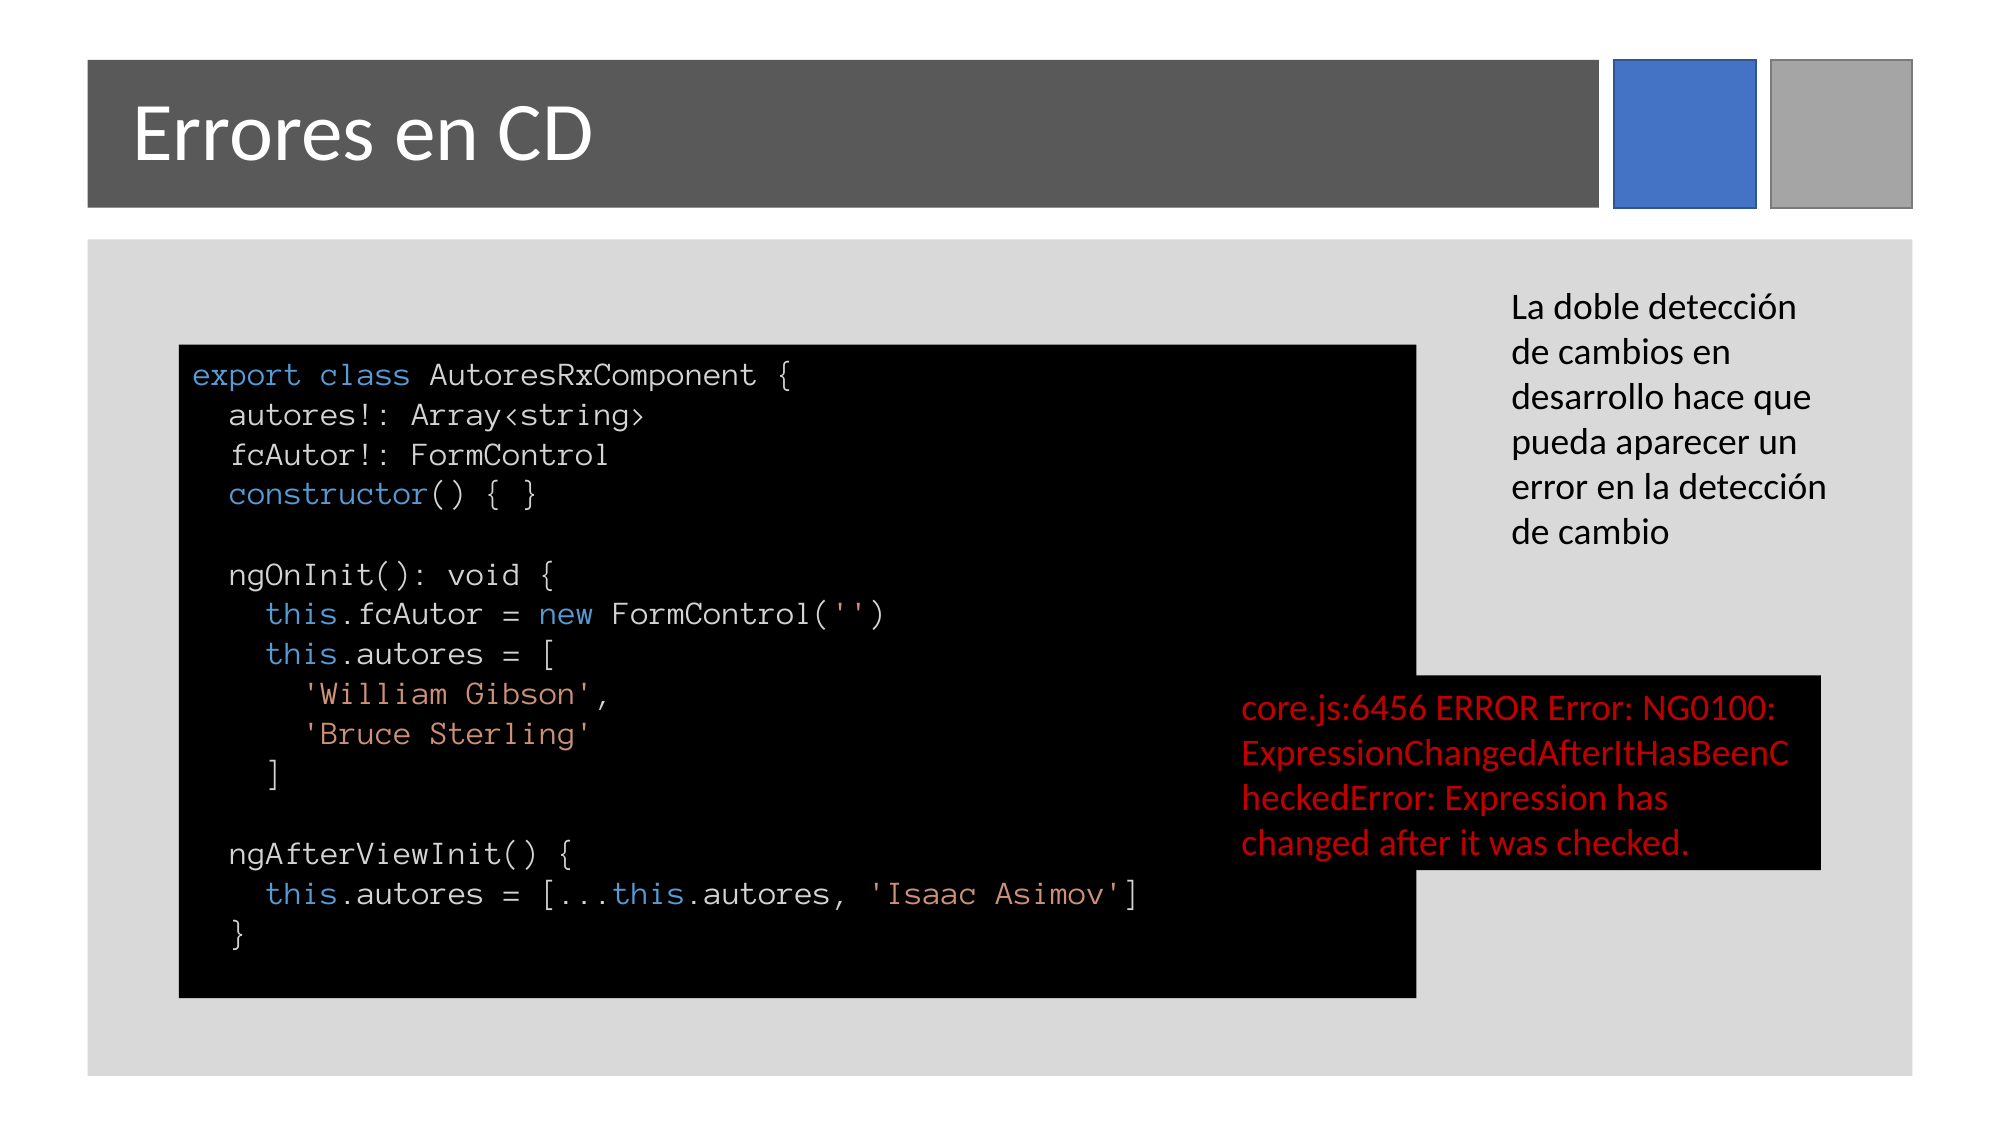

# Errores en CD
La doble detección de cambios en desarrollo hace que pueda aparecer un error en la detección de cambio
export class AutoresRxComponent {
  autores!: Array<string>
  fcAutor!: FormControl
  constructor() { }
  ngOnInit(): void {
    this.fcAutor = new FormControl('')
    this.autores = [
      'William Gibson',
      'Bruce Sterling'
    ]

  ngAfterViewInit() {
    this.autores = [...this.autores, 'Isaac Asimov']
  }

core.js:6456 ERROR Error: NG0100: ExpressionChangedAfterItHasBeenCheckedError: Expression has changed after it was checked.